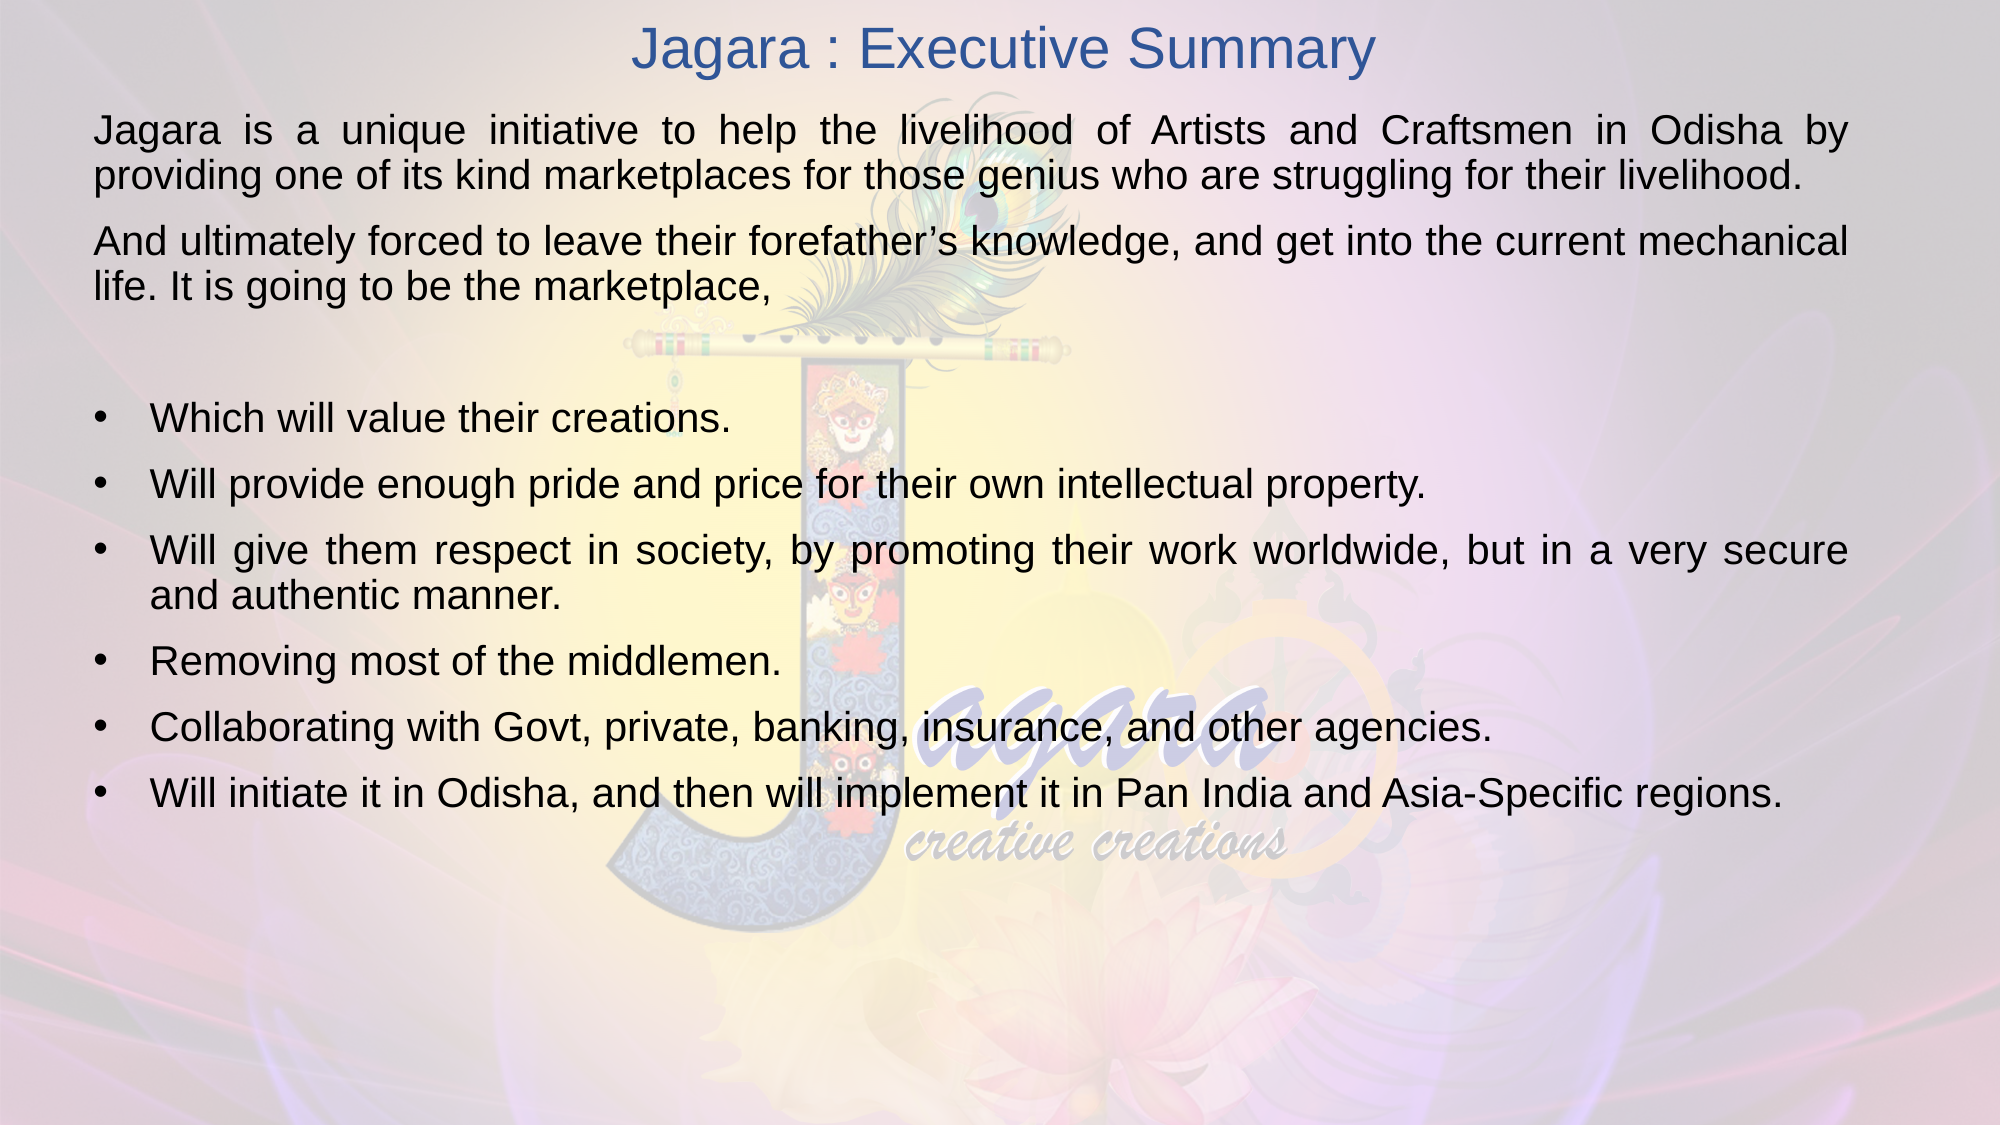

Jagara : Executive Summary

Jagara is a unique initiative to help the livelihood of Artists and Craftsmen in Odisha by providing one of its kind marketplaces for those genius who are struggling for their livelihood.
And ultimately forced to leave their forefather’s knowledge, and get into the current mechanical life. It is going to be the marketplace,

Which will value their creations.
Will provide enough pride and price for their own intellectual property.
Will give them respect in society, by promoting their work worldwide, but in a very secure and authentic manner.
Removing most of the middlemen.
Collaborating with Govt, private, banking, insurance, and other agencies.
Will initiate it in Odisha, and then will implement it in Pan India and Asia-Specific regions.